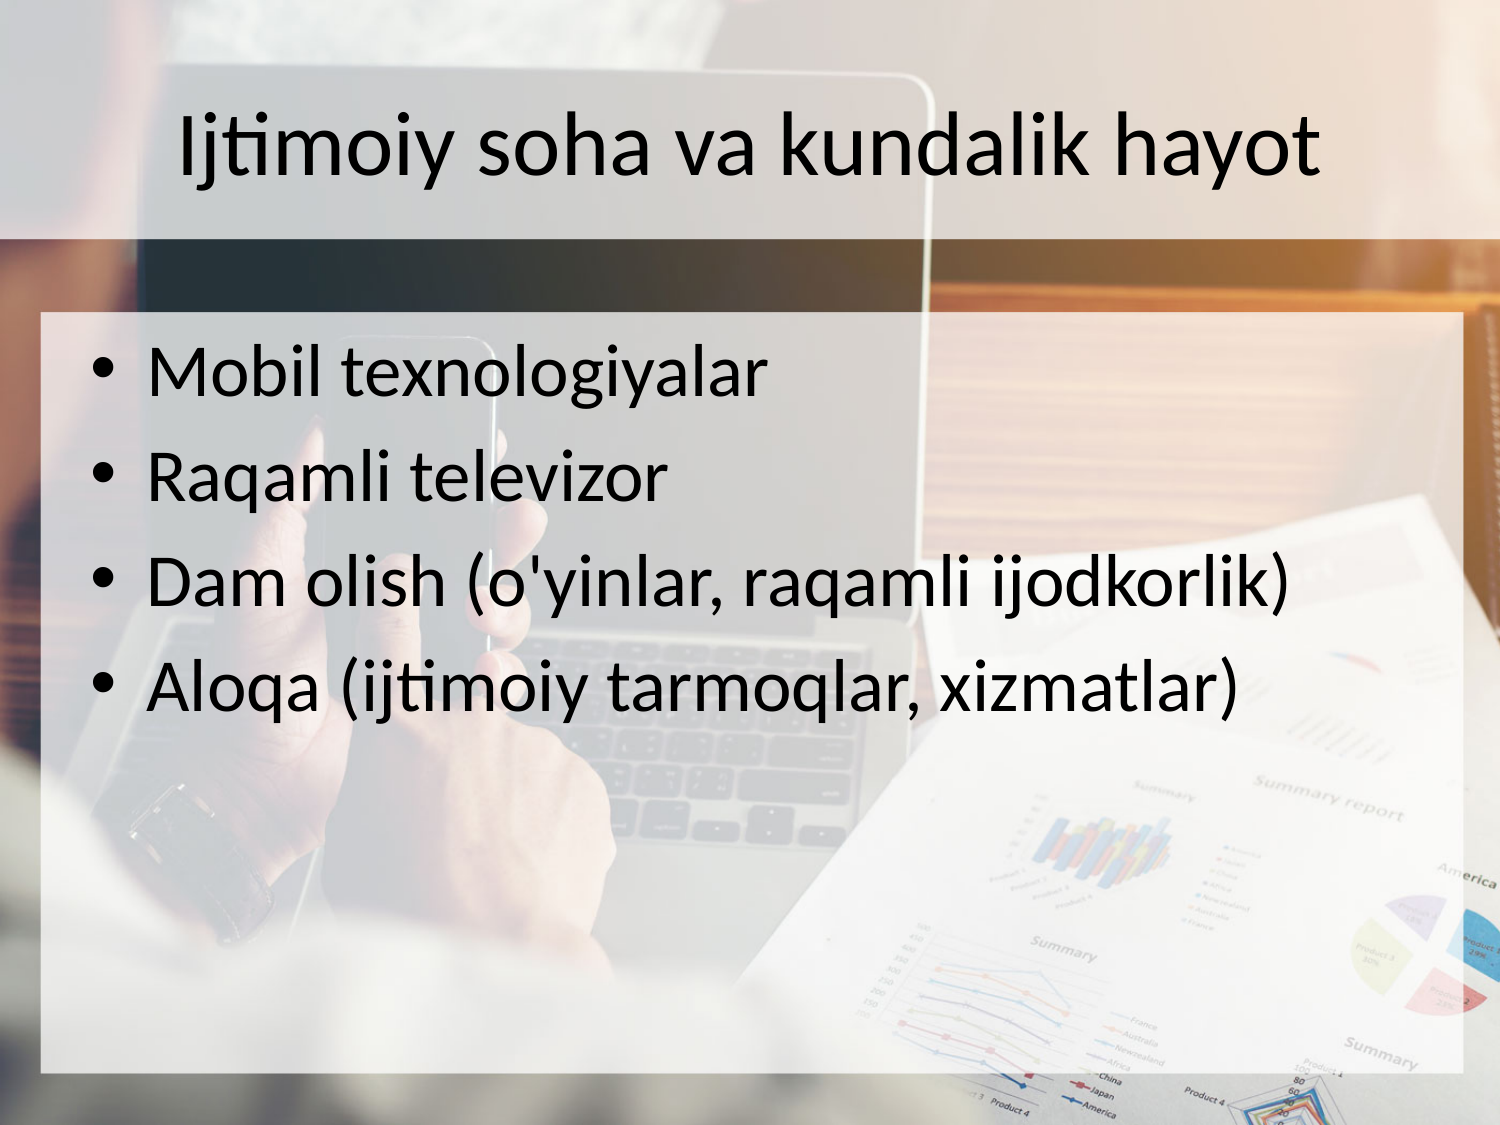

# Ijtimoiy soha va kundalik hayot
Mobil texnologiyalar
Raqamli televizor
Dam olish (o'yinlar, raqamli ijodkorlik)
Aloqa (ijtimoiy tarmoqlar, xizmatlar)